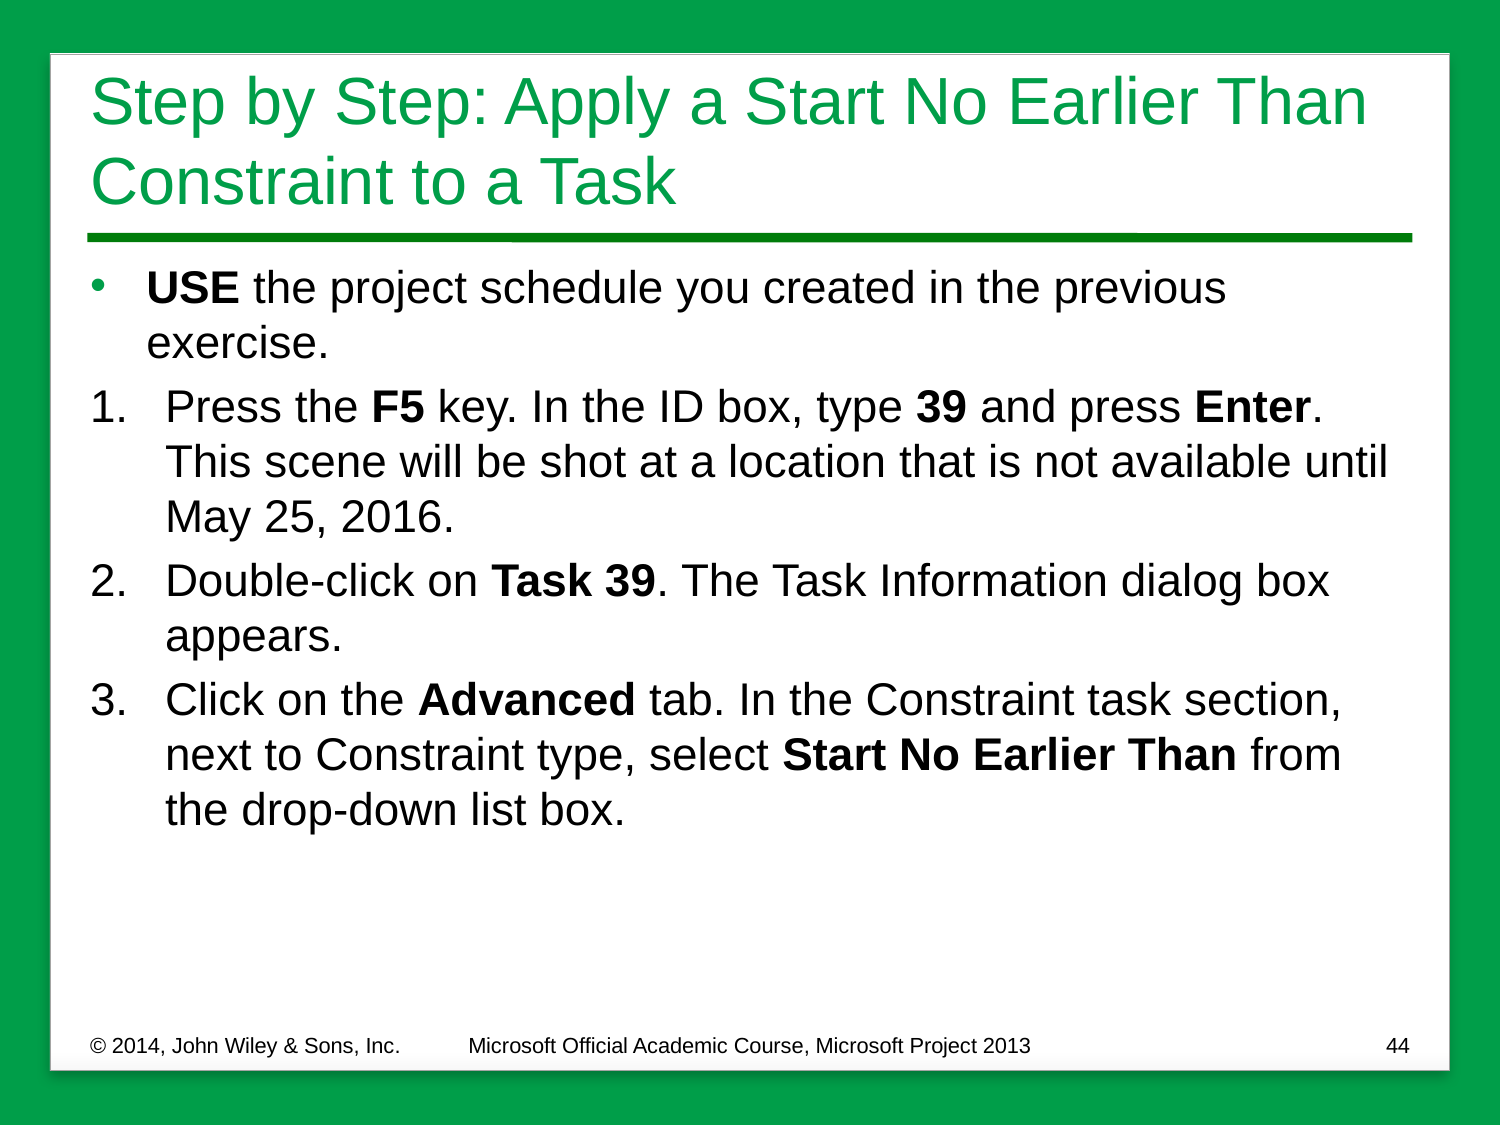

# Step by Step: Apply a Start No Earlier Than Constraint to a Task
USE the project schedule you created in the previous exercise.
1.	Press the F5 key. In the ID box, type 39 and press Enter. This scene will be shot at a location that is not available until May 25, 2016.
2.	Double-click on Task 39. The Task Information dialog box appears.
3.	Click on the Advanced tab. In the Constraint task section, next to Constraint type, select Start No Earlier Than from the drop-down list box.
© 2014, John Wiley & Sons, Inc.
Microsoft Official Academic Course, Microsoft Project 2013
44